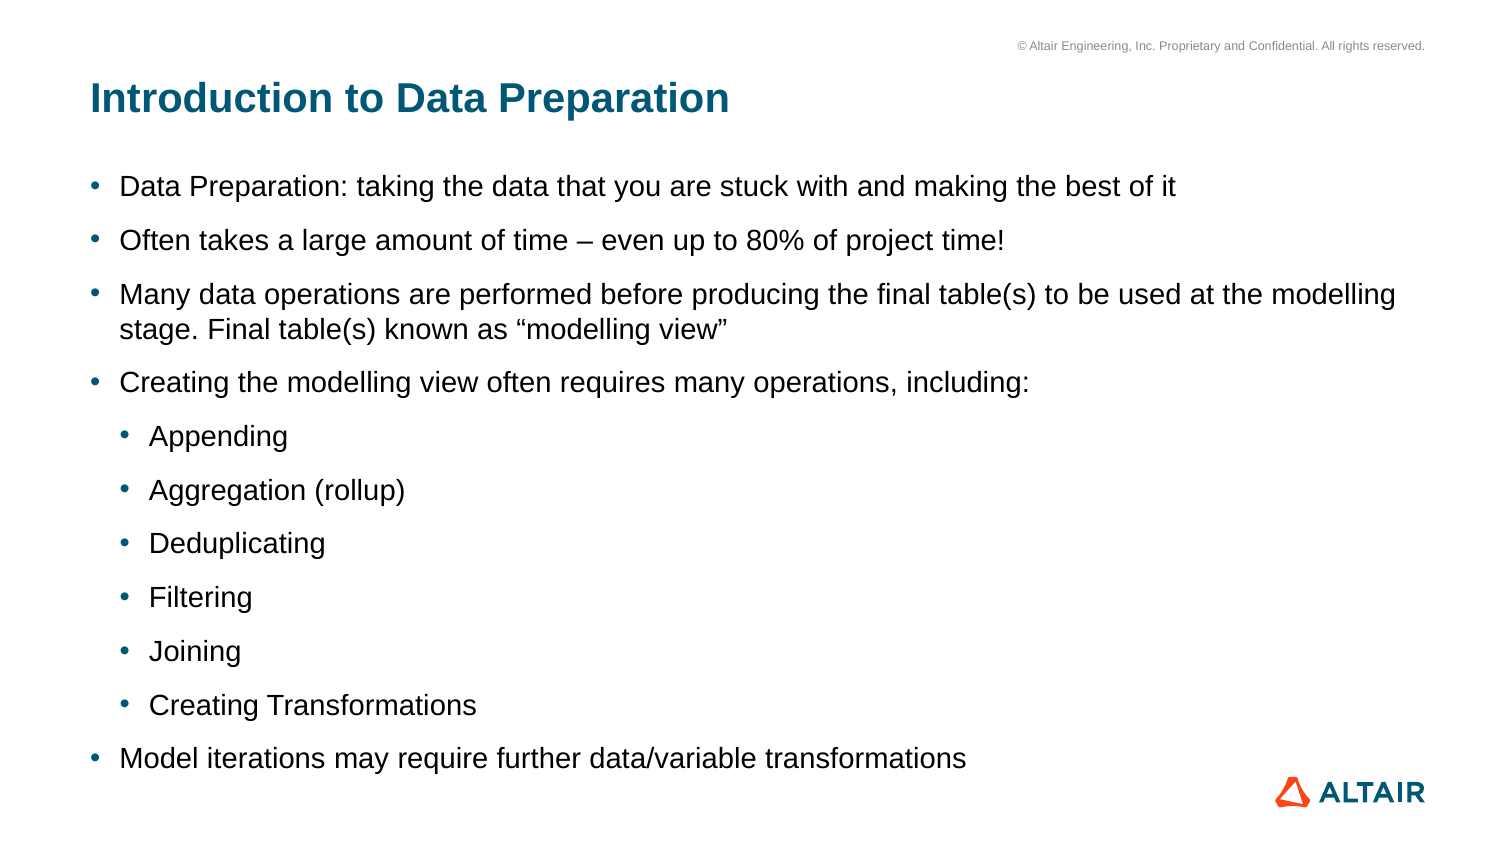

# Introduction to Data Preparation

Data Preparation: taking the data that you are stuck with and making the best of it
Often takes a large amount of time – even up to 80% of project time!
Many data operations are performed before producing the final table(s) to be used at the modelling stage. Final table(s) known as “modelling view”
Creating the modelling view often requires many operations, including:
Appending
Aggregation (rollup)
Deduplicating
Filtering
Joining
Creating Transformations
Model iterations may require further data/variable transformations